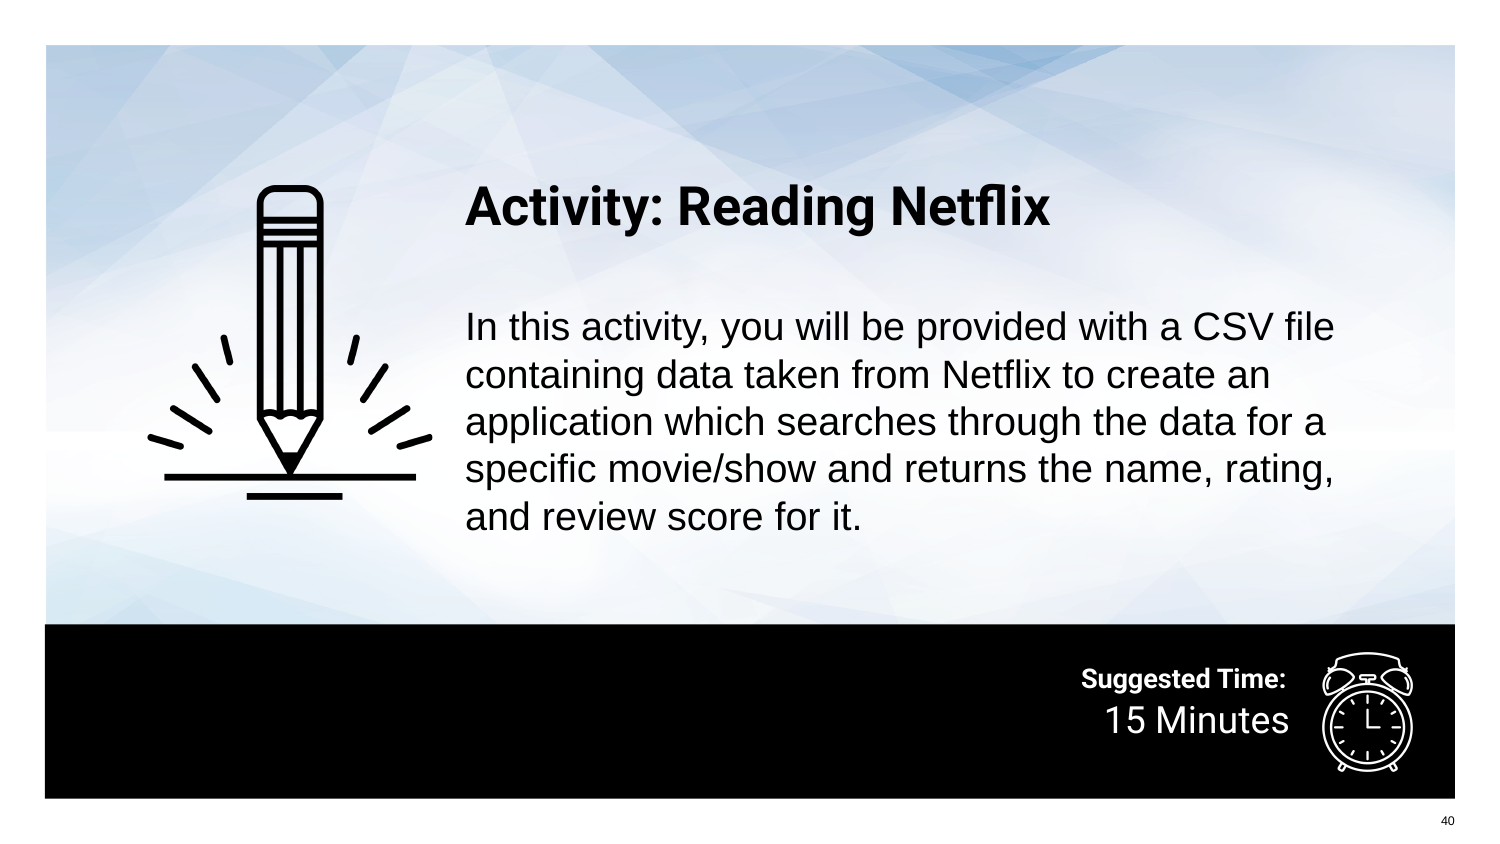

Activity: Reading Netflix

In this activity, you will be provided with a CSV file containing data taken from Netflix to create an application which searches through the data for a specific movie/show and returns the name, rating, and review score for it.

# 15 Minutes

40